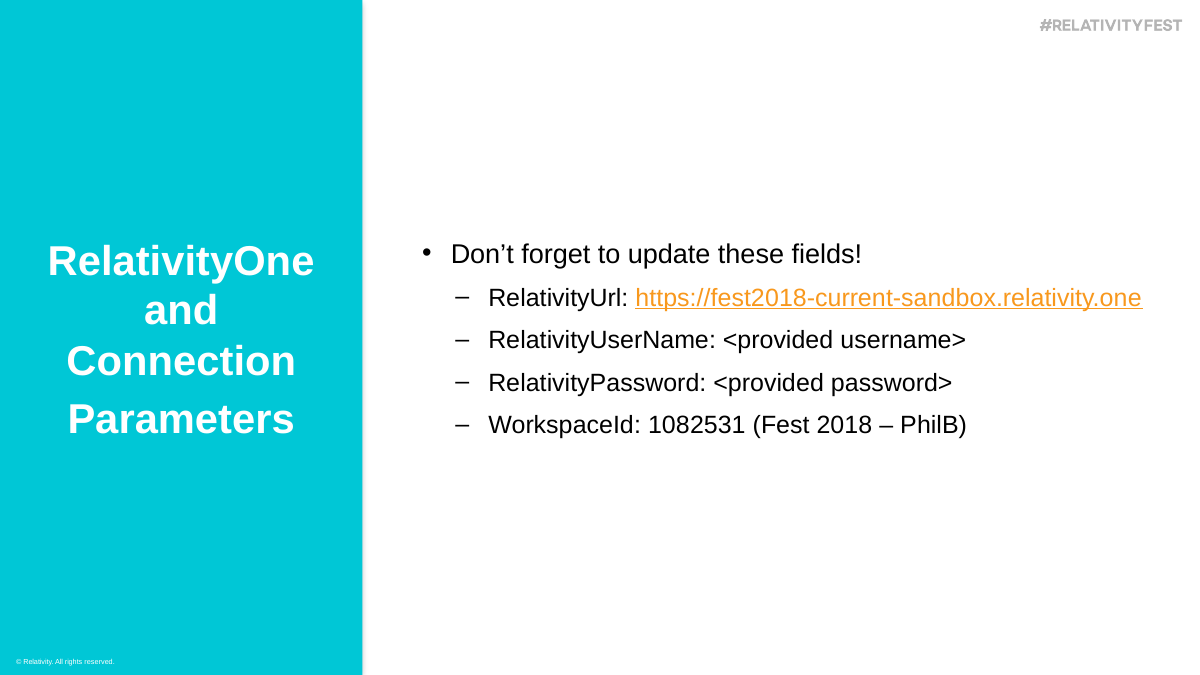

Don’t forget to update these fields!
RelativityUrl: https://fest2018-current-sandbox.relativity.one
RelativityUserName: <provided username>
RelativityPassword: <provided password>
WorkspaceId: 1082531 (Fest 2018 – PhilB)
RelativityOne and Connection
Parameters